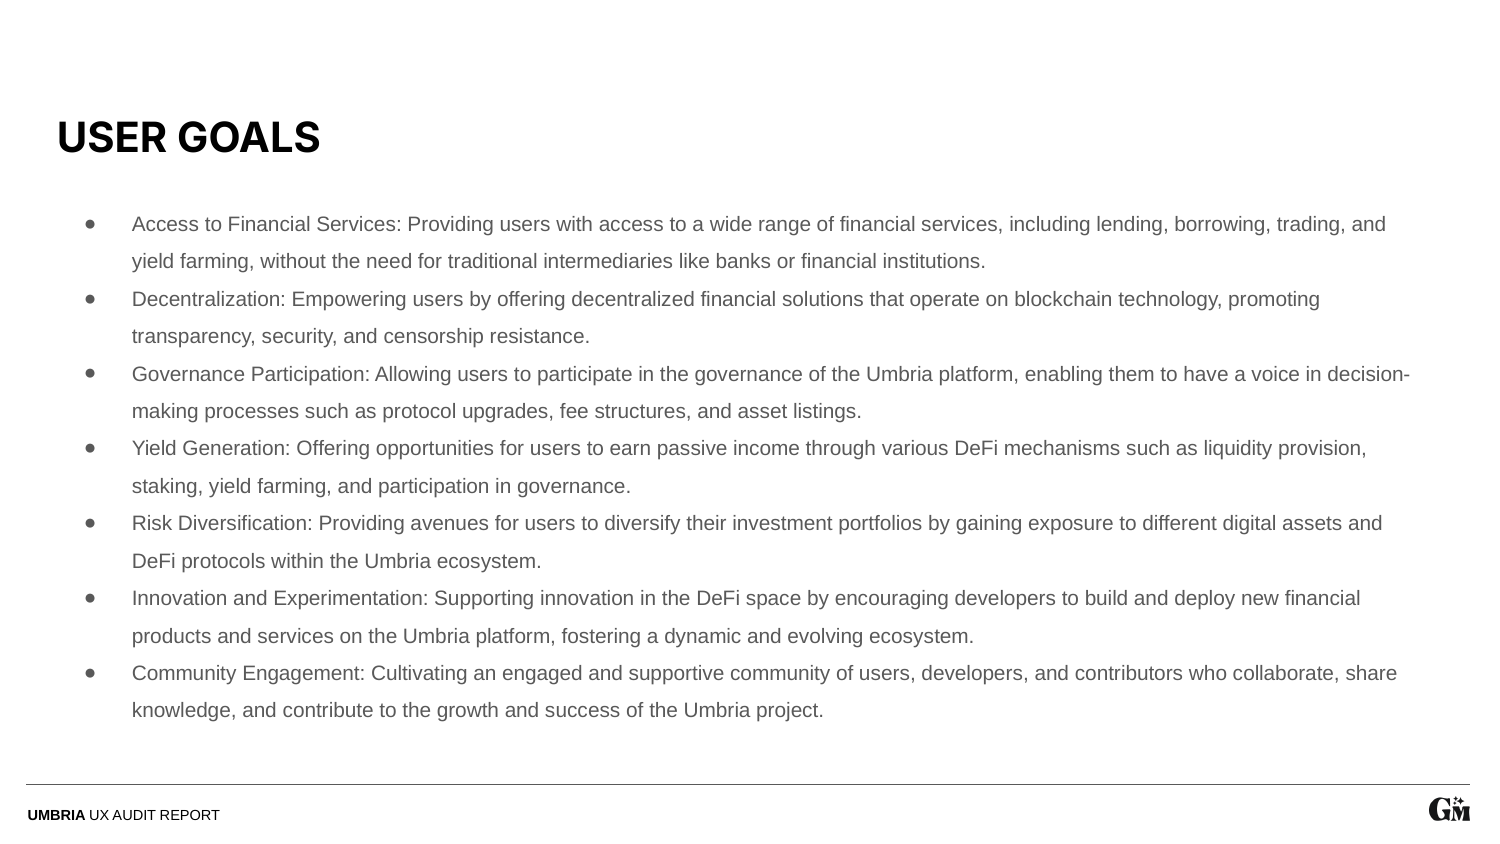

USER GOALS
Access to Financial Services: Providing users with access to a wide range of financial services, including lending, borrowing, trading, and yield farming, without the need for traditional intermediaries like banks or financial institutions.
Decentralization: Empowering users by offering decentralized financial solutions that operate on blockchain technology, promoting transparency, security, and censorship resistance.
Governance Participation: Allowing users to participate in the governance of the Umbria platform, enabling them to have a voice in decision-making processes such as protocol upgrades, fee structures, and asset listings.
Yield Generation: Offering opportunities for users to earn passive income through various DeFi mechanisms such as liquidity provision, staking, yield farming, and participation in governance.
Risk Diversification: Providing avenues for users to diversify their investment portfolios by gaining exposure to different digital assets and DeFi protocols within the Umbria ecosystem.
Innovation and Experimentation: Supporting innovation in the DeFi space by encouraging developers to build and deploy new financial products and services on the Umbria platform, fostering a dynamic and evolving ecosystem.
Community Engagement: Cultivating an engaged and supportive community of users, developers, and contributors who collaborate, share knowledge, and contribute to the growth and success of the Umbria project.